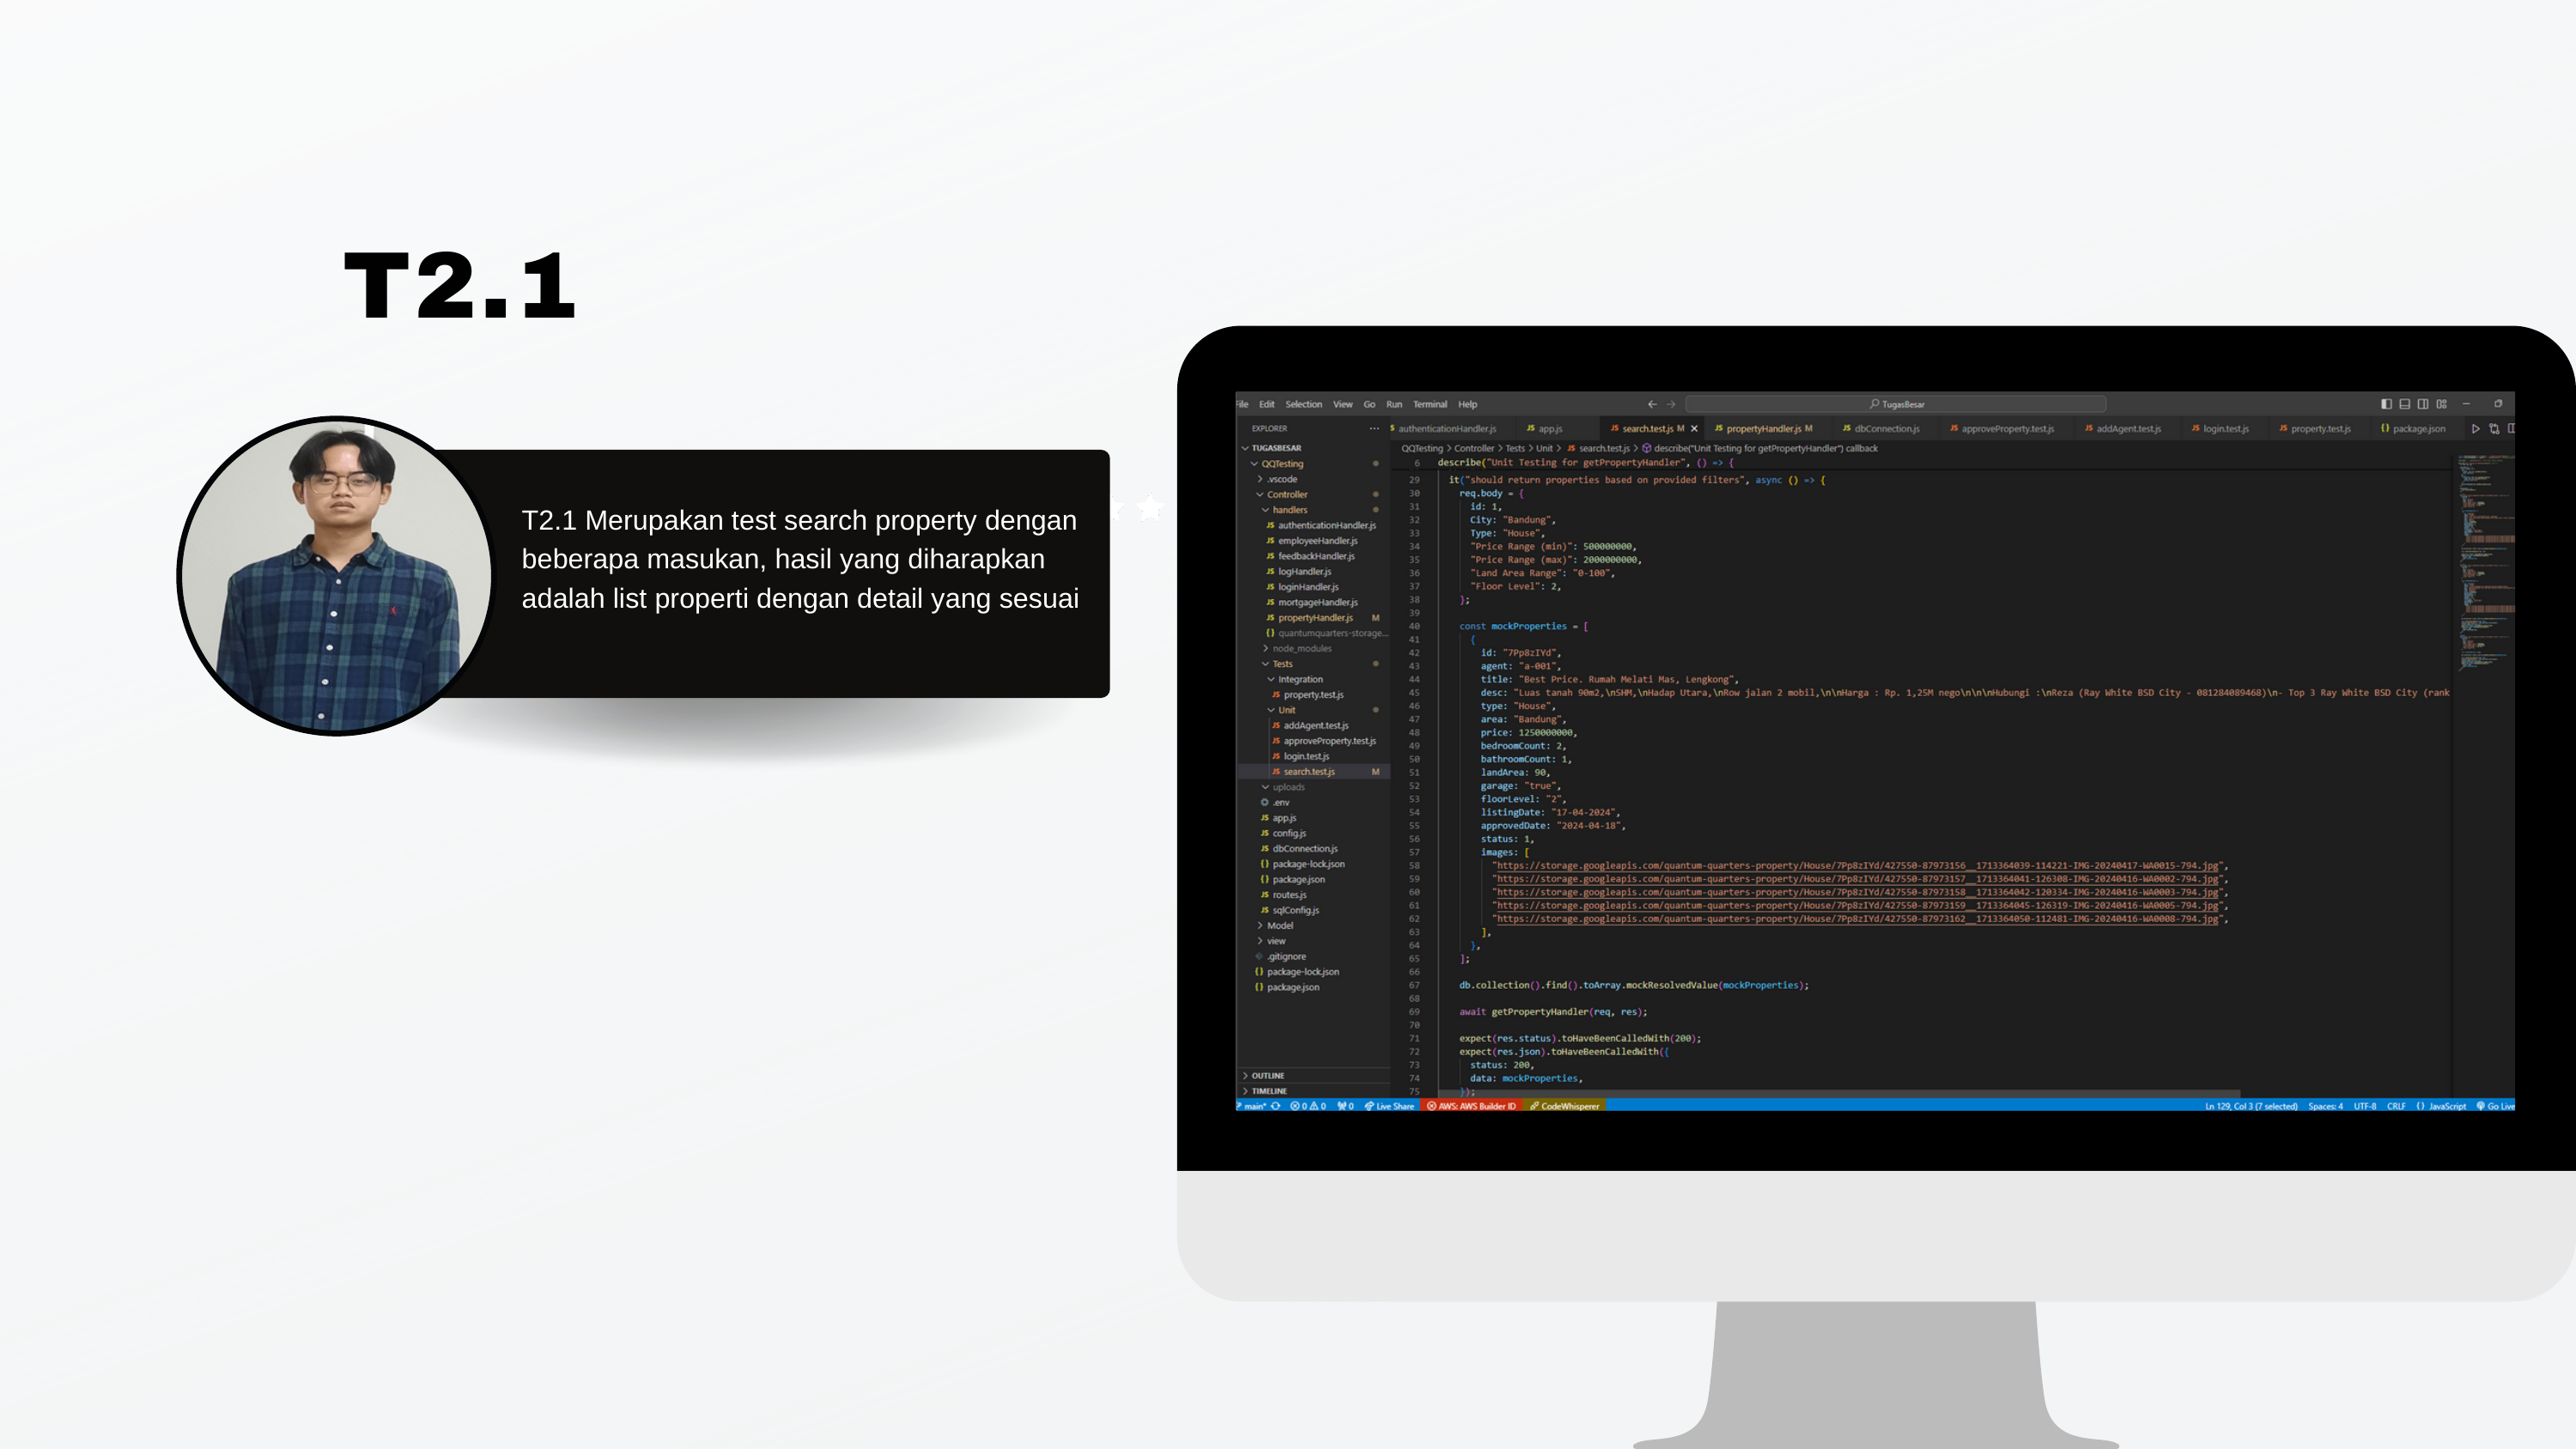

T2.1

T2.1 Merupakan test search property dengan beberapa masukan, hasil yang diharapkan adalah list properti dengan detail yang sesuai